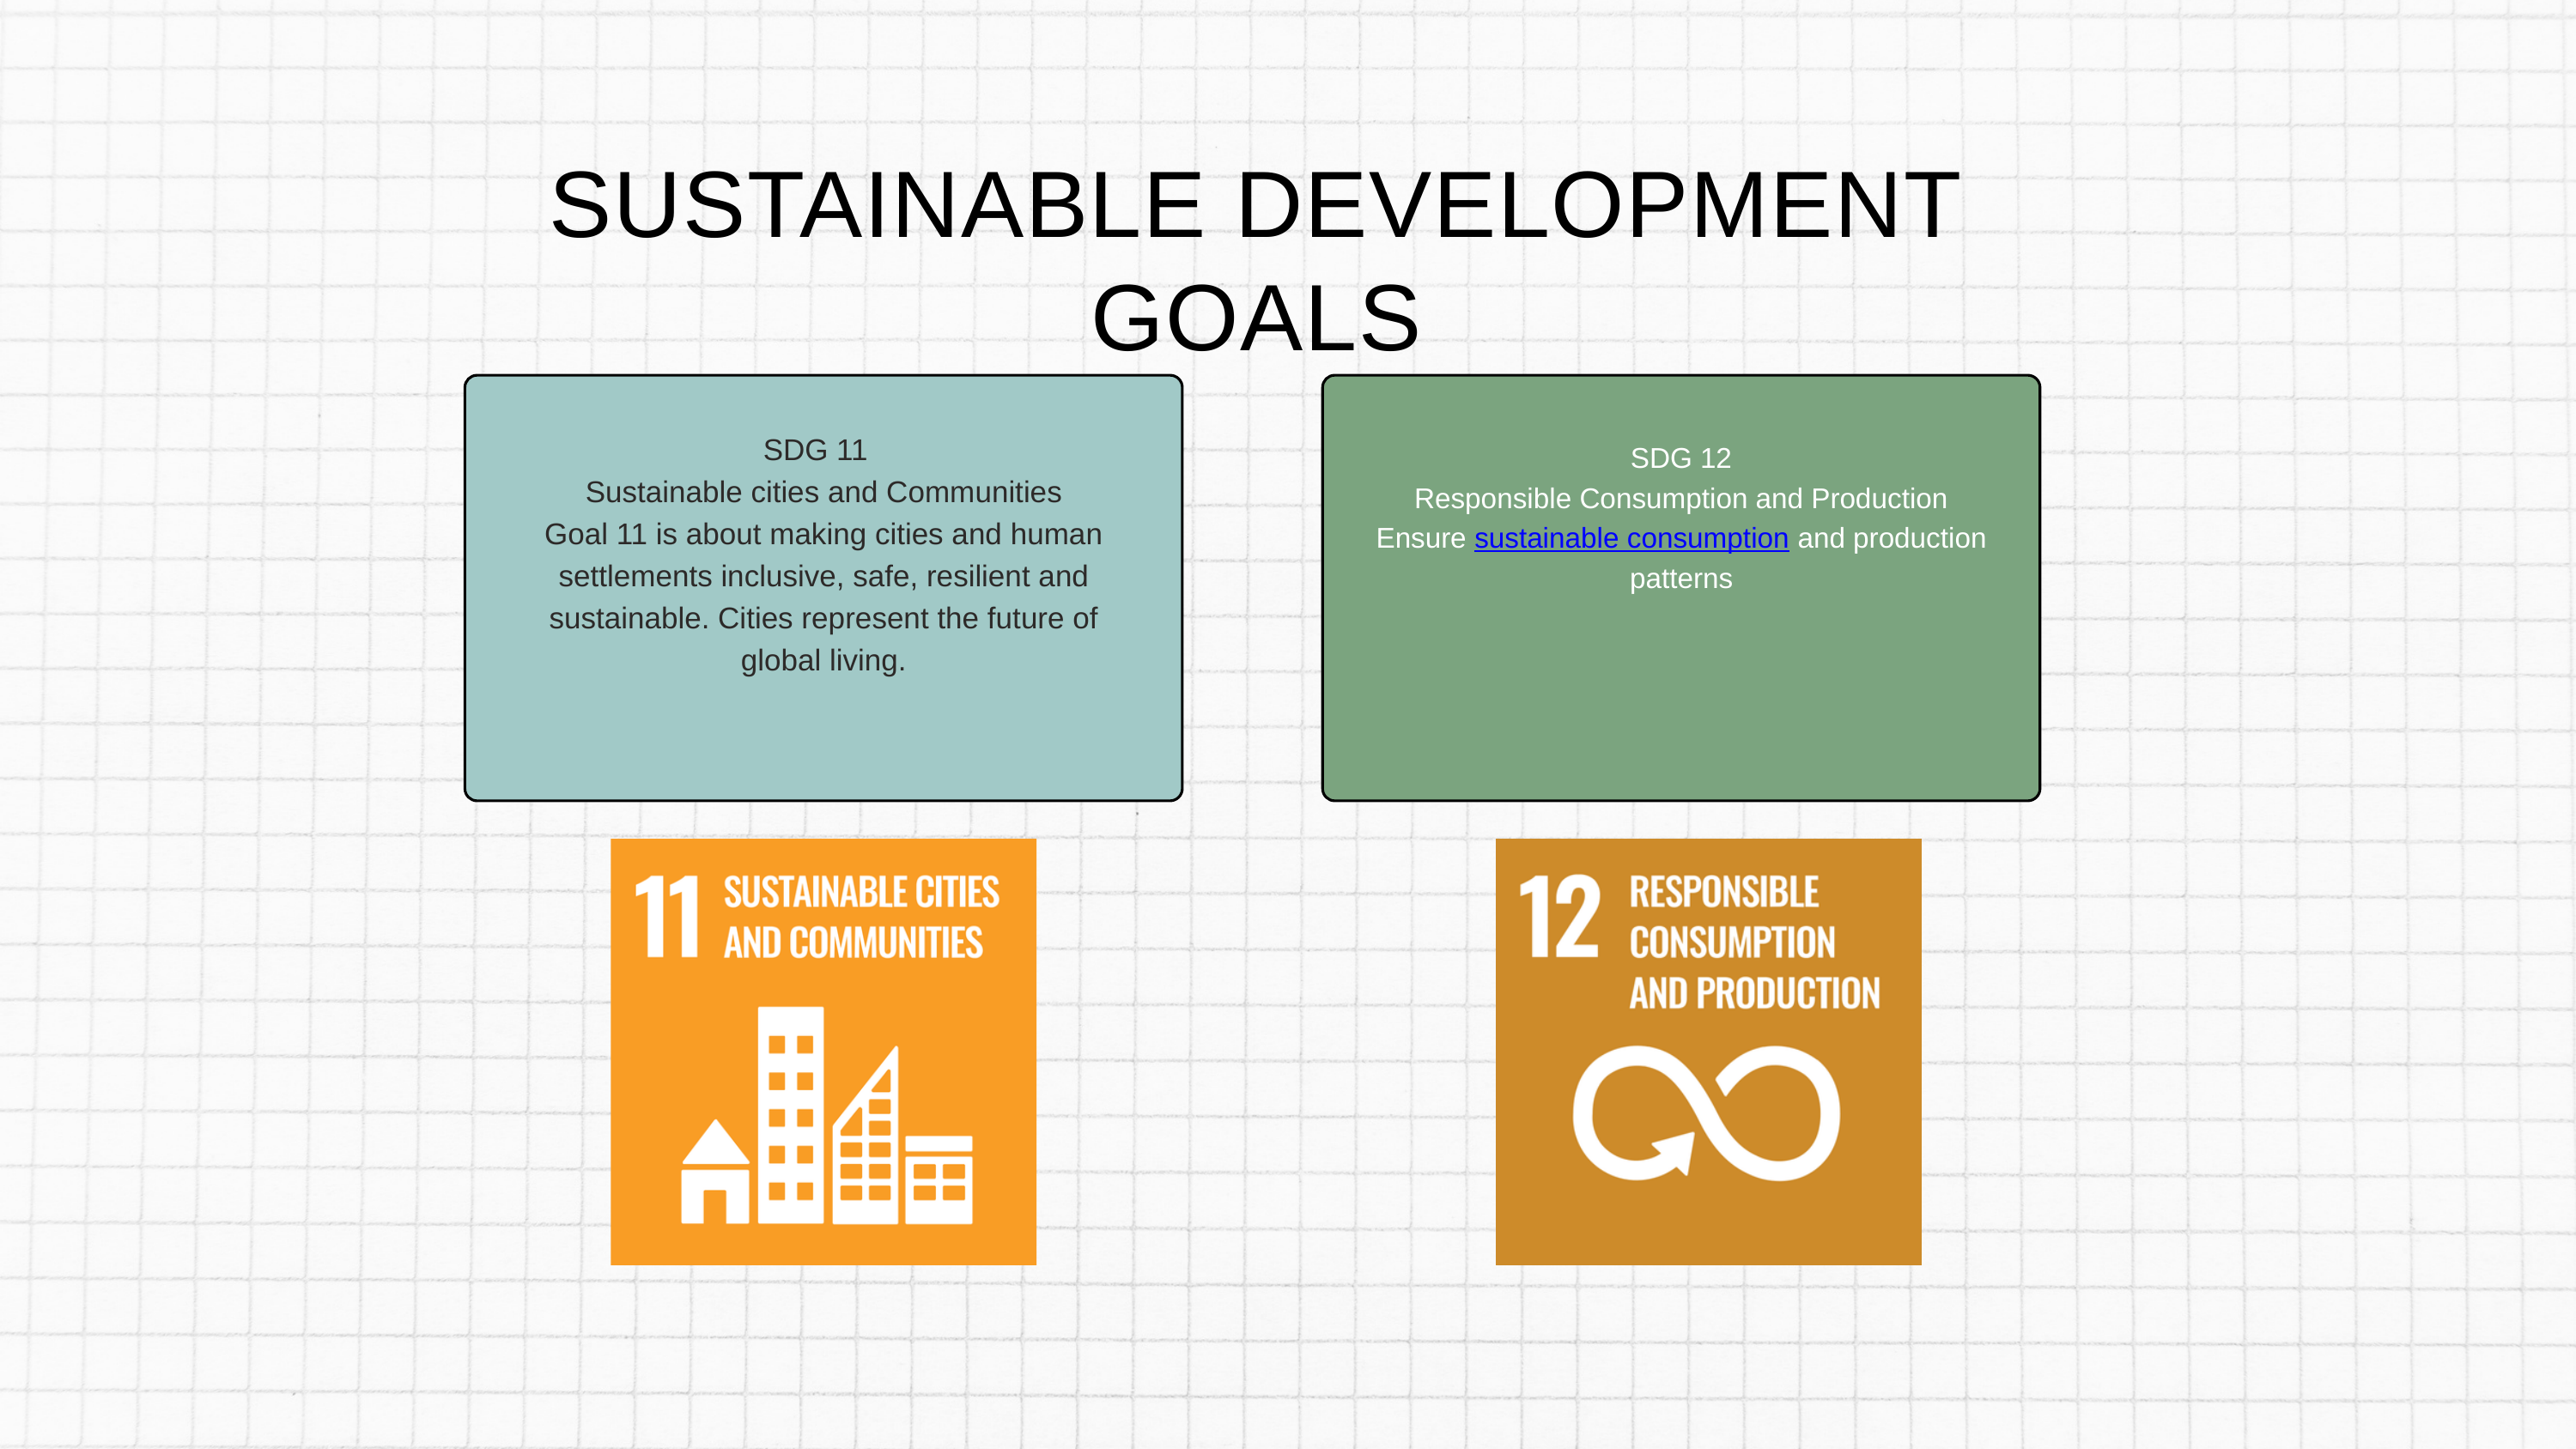

SUSTAINABLE DEVELOPMENT GOALS

SDG 11
Sustainable cities and Communities
Goal 11 is about making cities and human settlements inclusive, safe, resilient and sustainable. Cities represent the future of global living.
SDG 12
Responsible Consumption and Production
Ensure sustainable consumption and production patterns